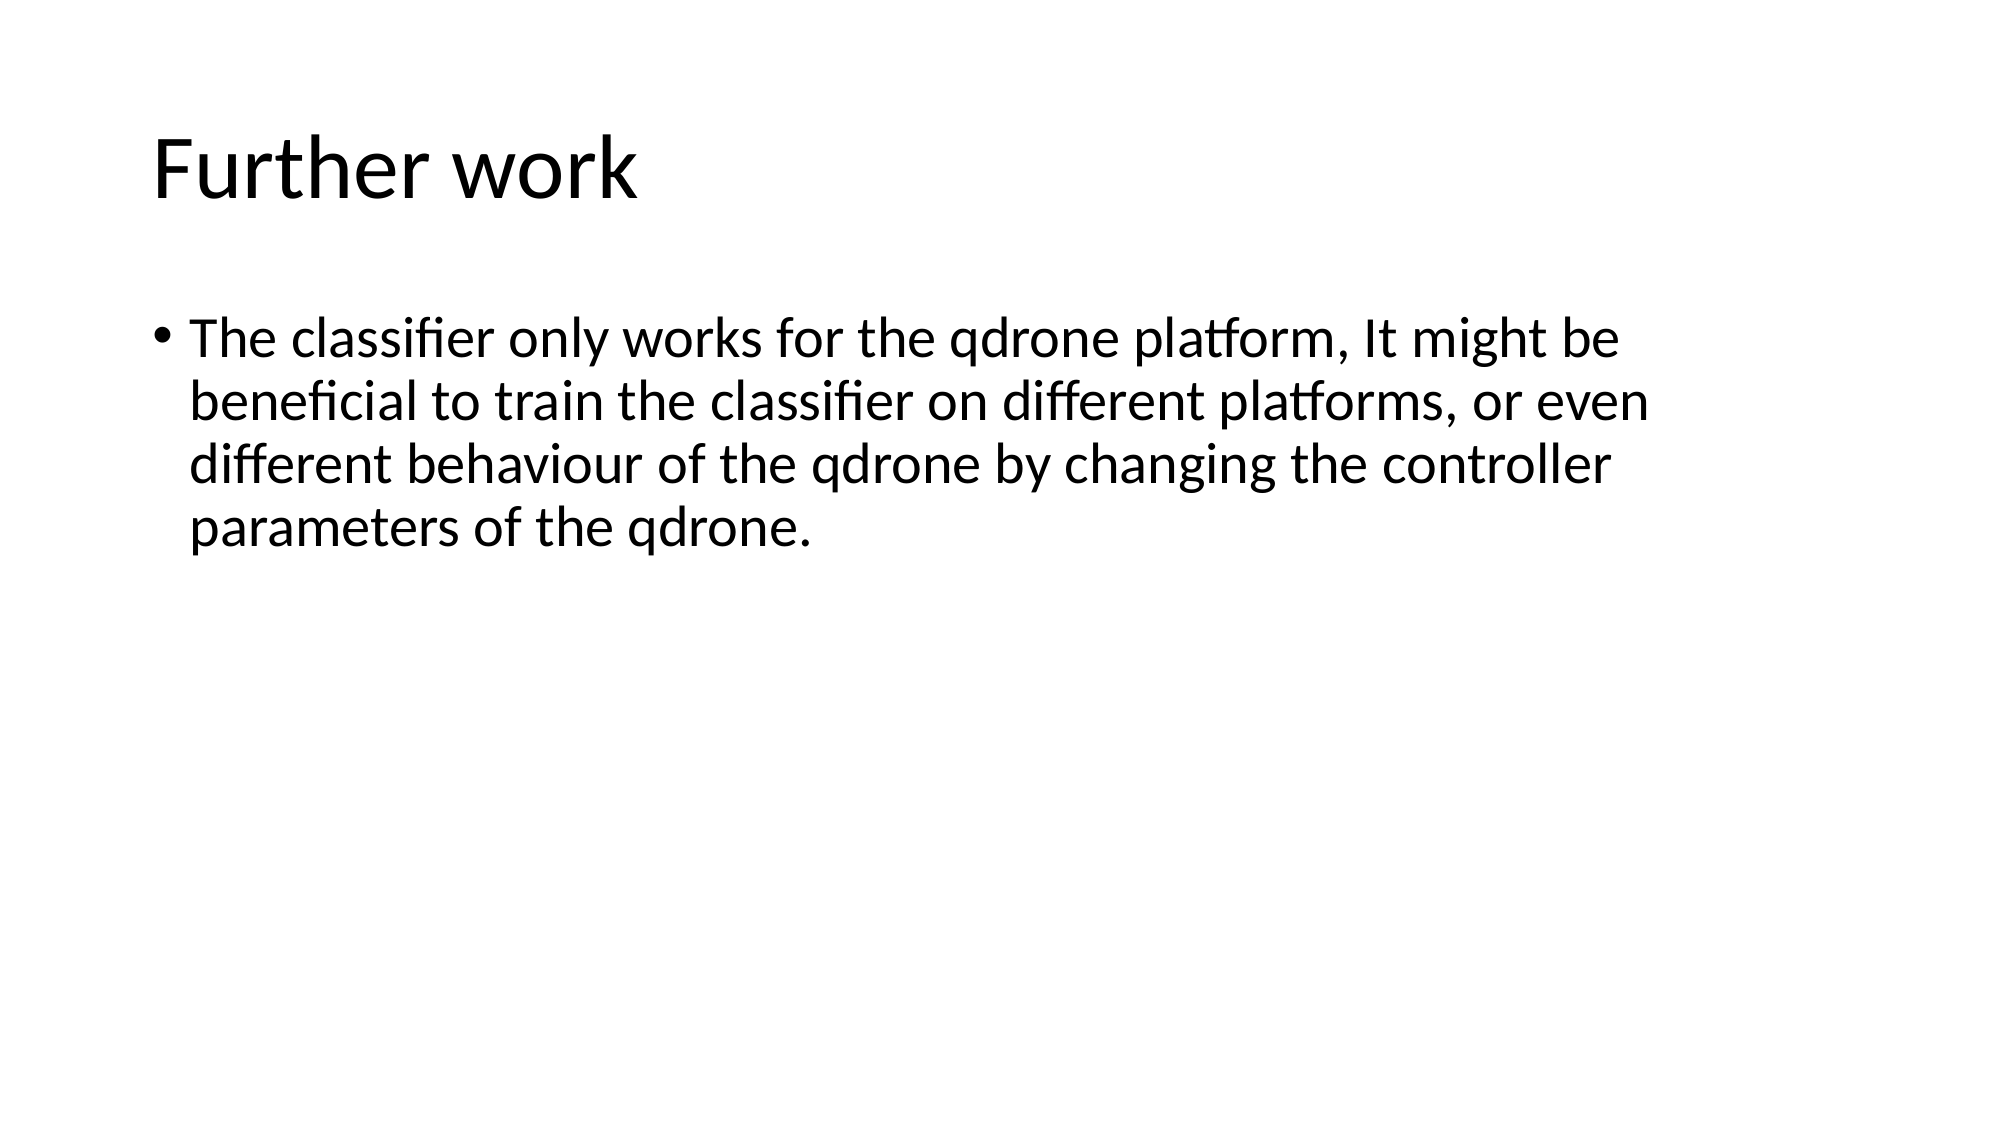

# Further work
The classifier only works for the qdrone platform, It might be beneficial to train the classifier on different platforms, or even different behaviour of the qdrone by changing the controller parameters of the qdrone.